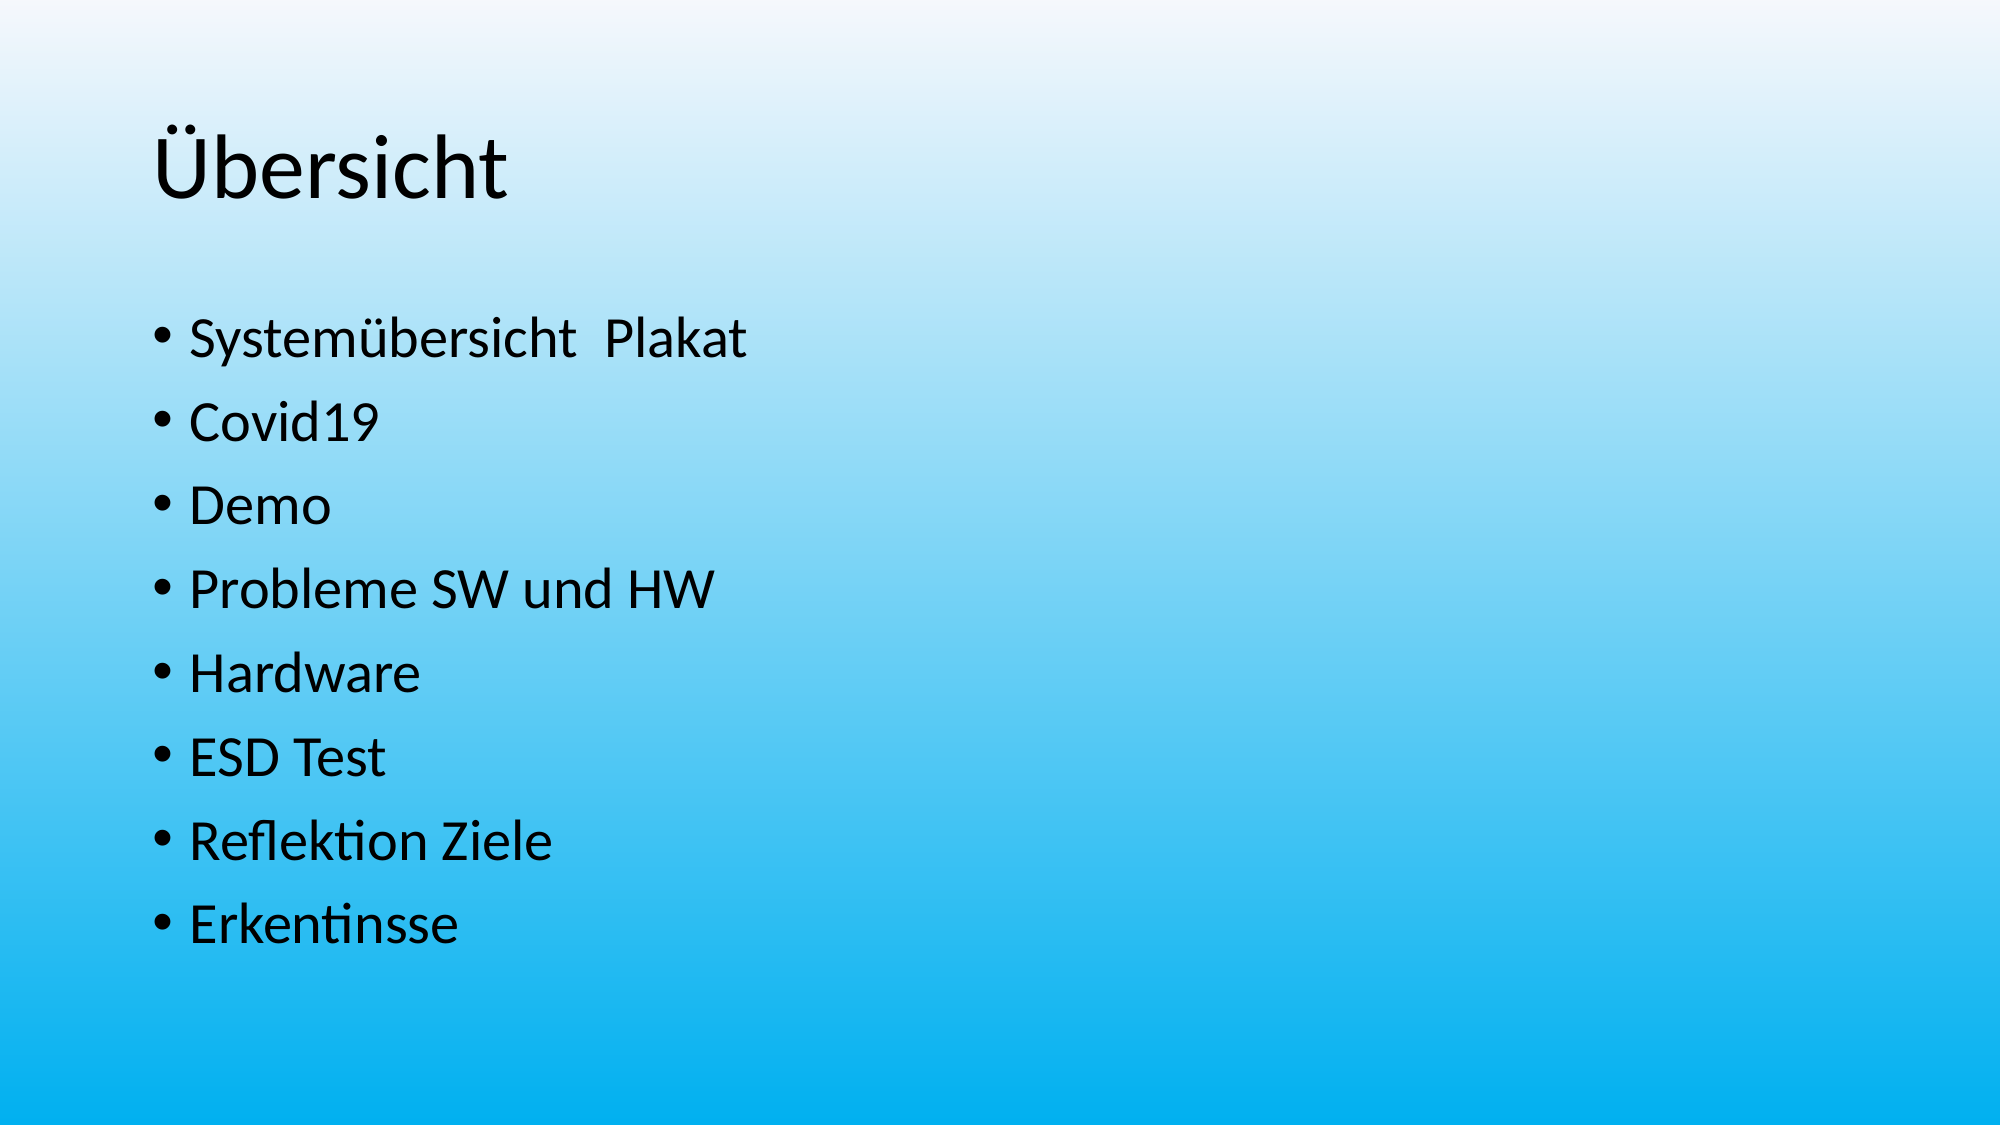

# Übersicht
Systemübersicht  Plakat
Covid19
Demo
Probleme SW und HW
Hardware
ESD Test
Reflektion Ziele
Erkentinsse